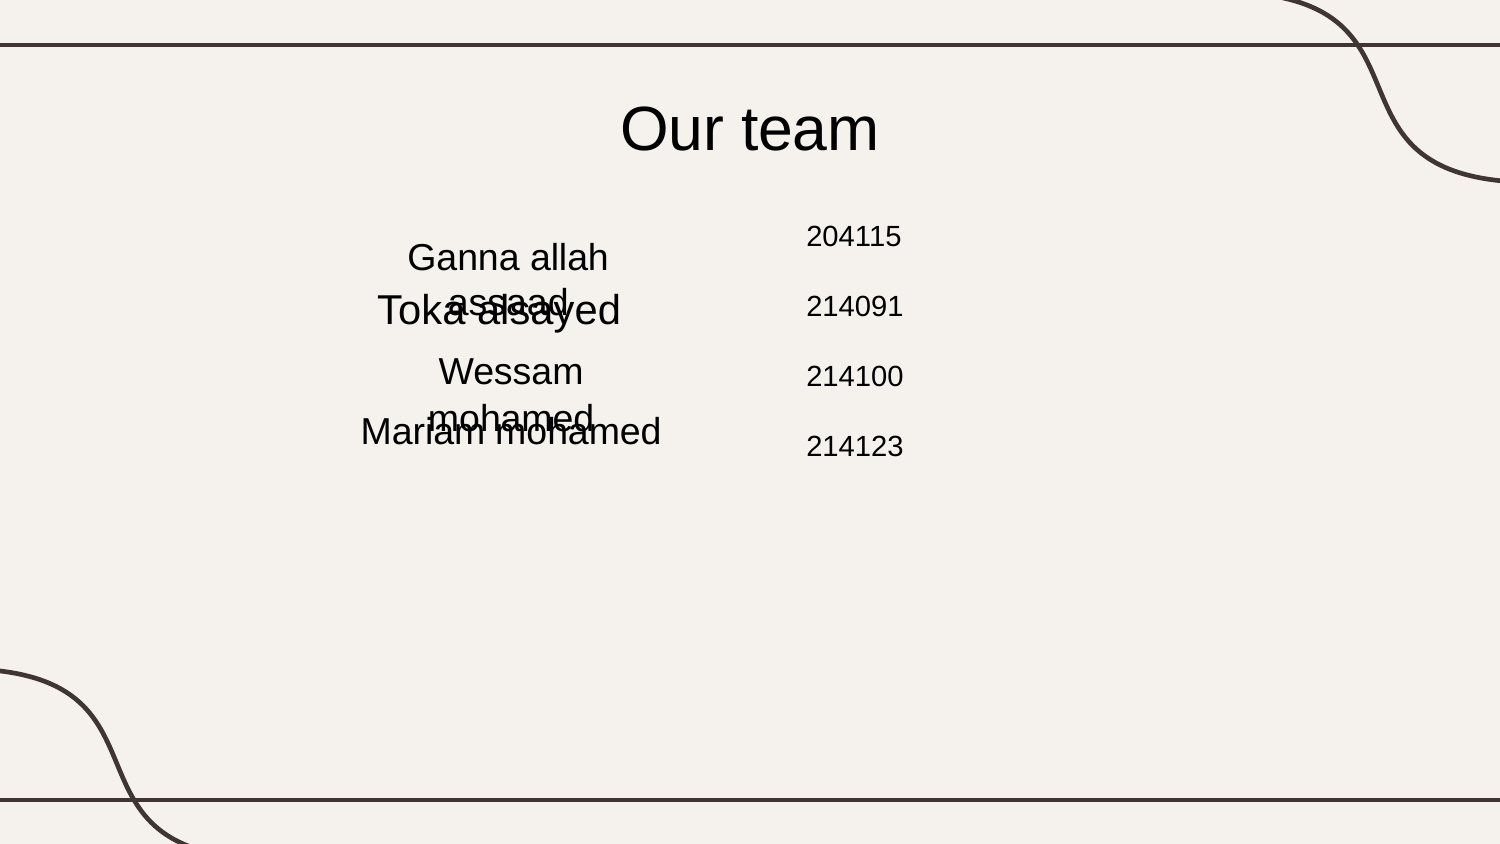

# Our team
204115

214091

214100

214123
Ganna allah assaad

Toka alsayed
Wessam mohamed
Mariam mohamed